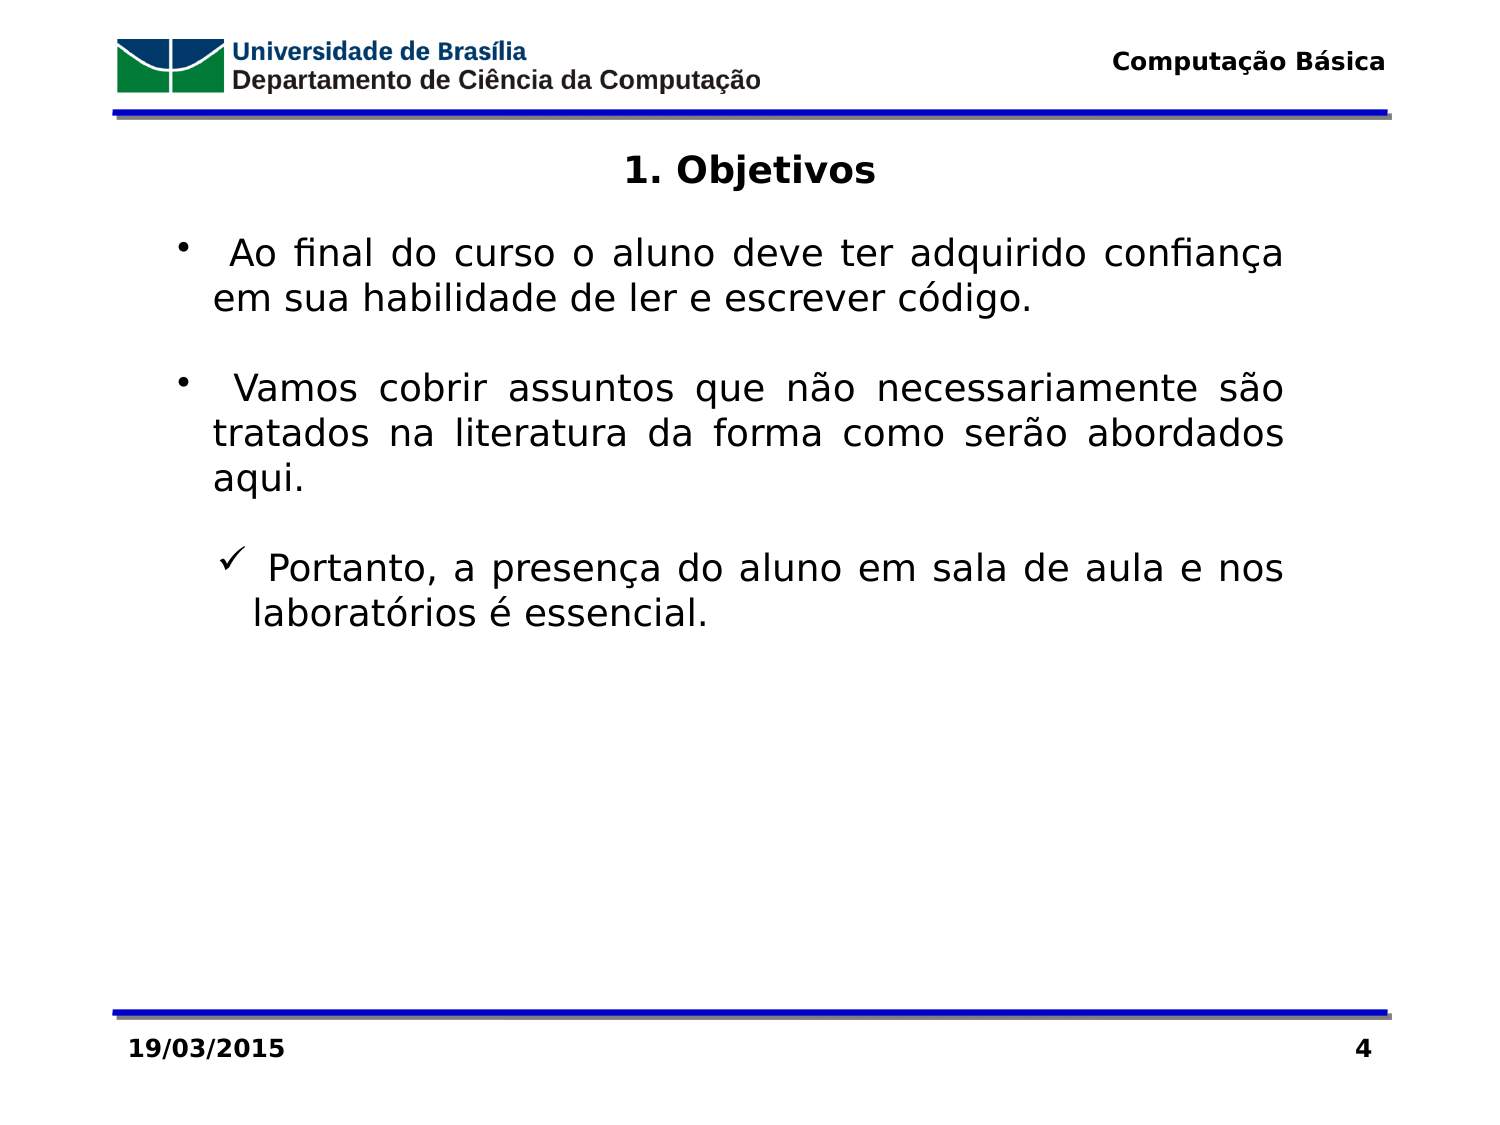

1. Objetivos
 Ao final do curso o aluno deve ter adquirido confiança em sua habilidade de ler e escrever código.

 Vamos cobrir assuntos que não necessariamente são tratados na literatura da forma como serão abordados aqui.

 Portanto, a presença do aluno em sala de aula e nos laboratórios é essencial.
19/03/2015
4